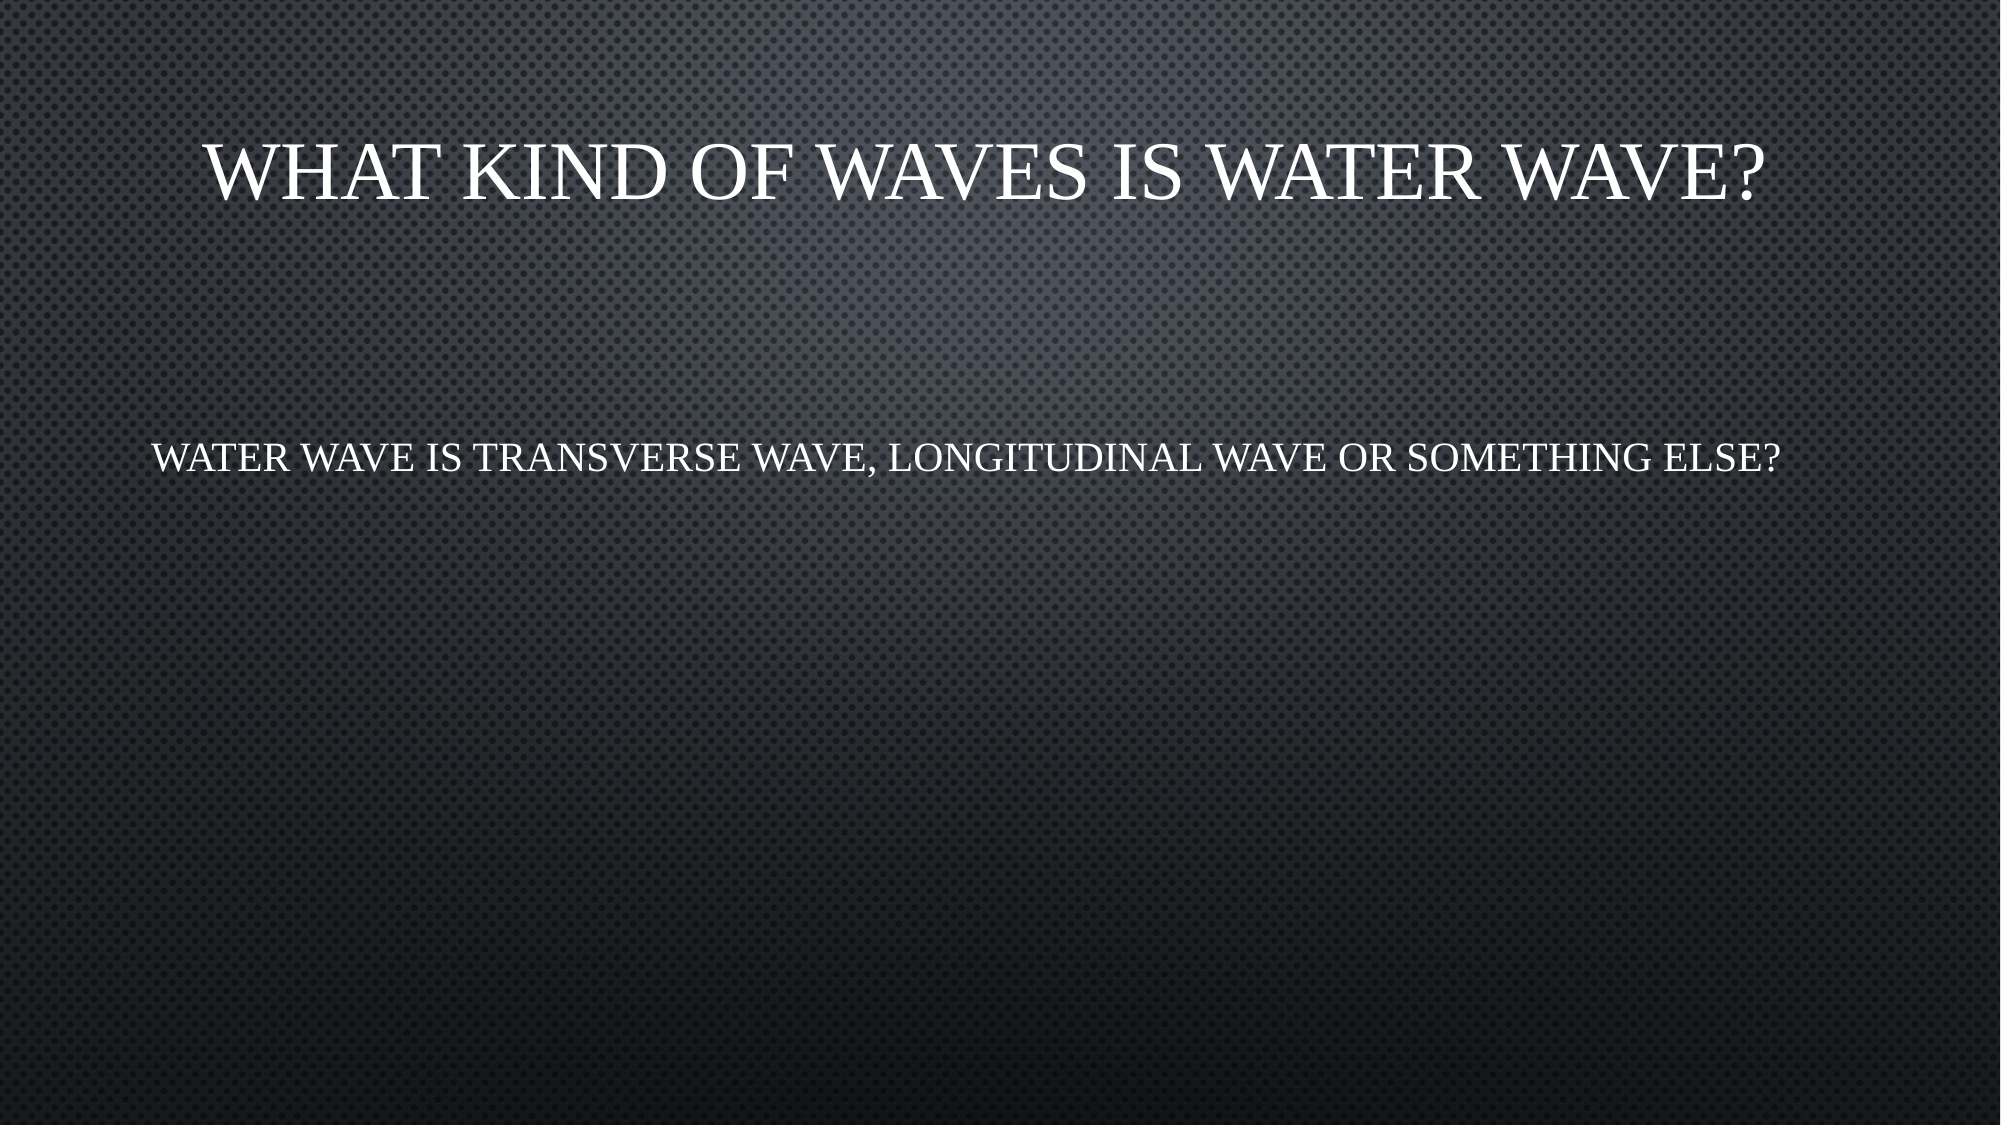

# What kind of waves is water wave?
WATER WAVE IS TRANSVERSE WAVE, LONGITUDINAL WAVE OR SOMETHING ELSE?